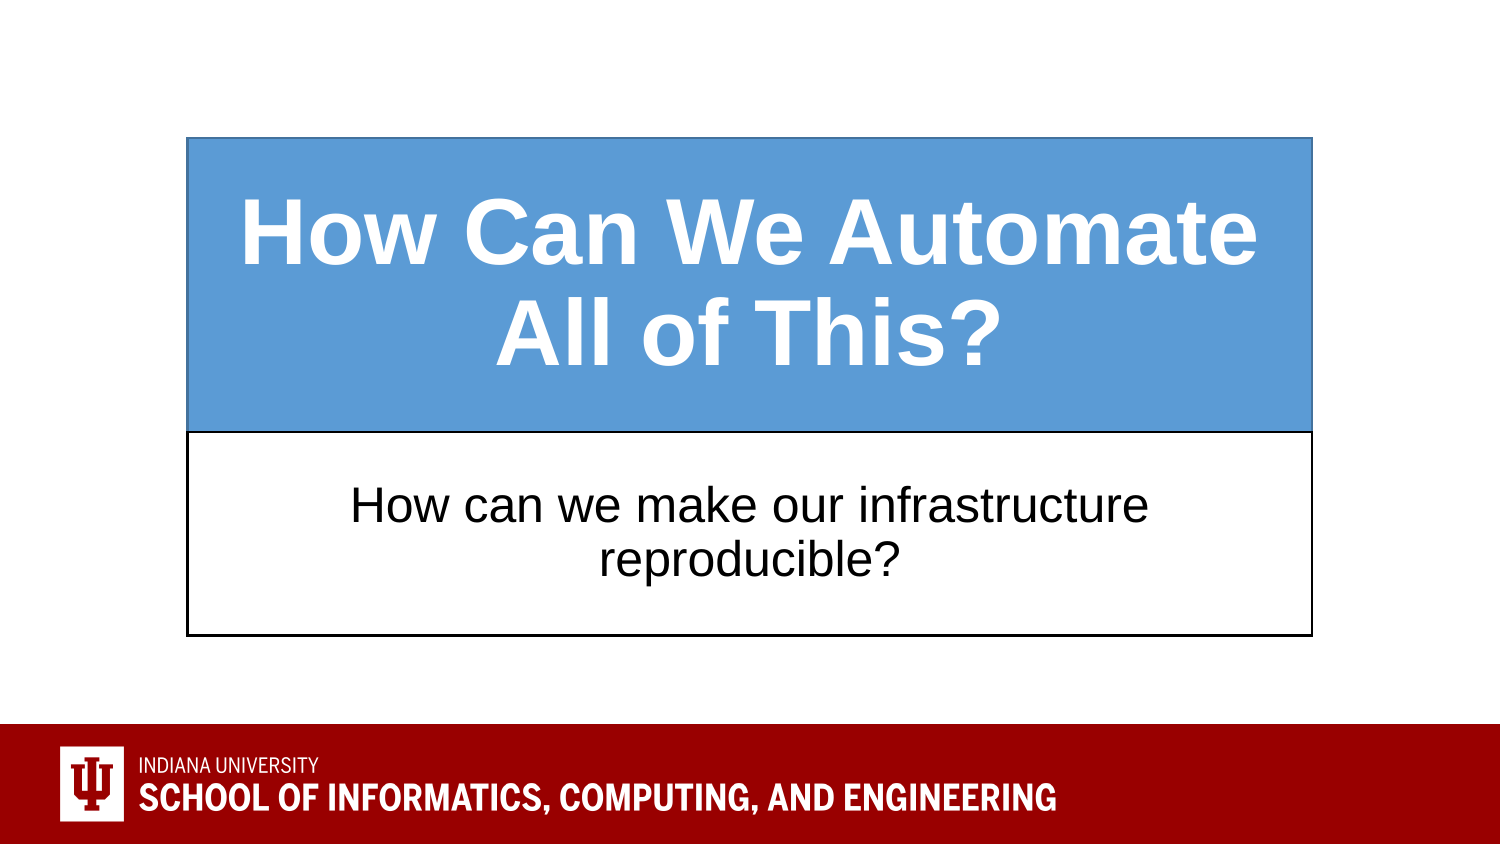

# How Can We Automate All of This?
How can we make our infrastructure reproducible?